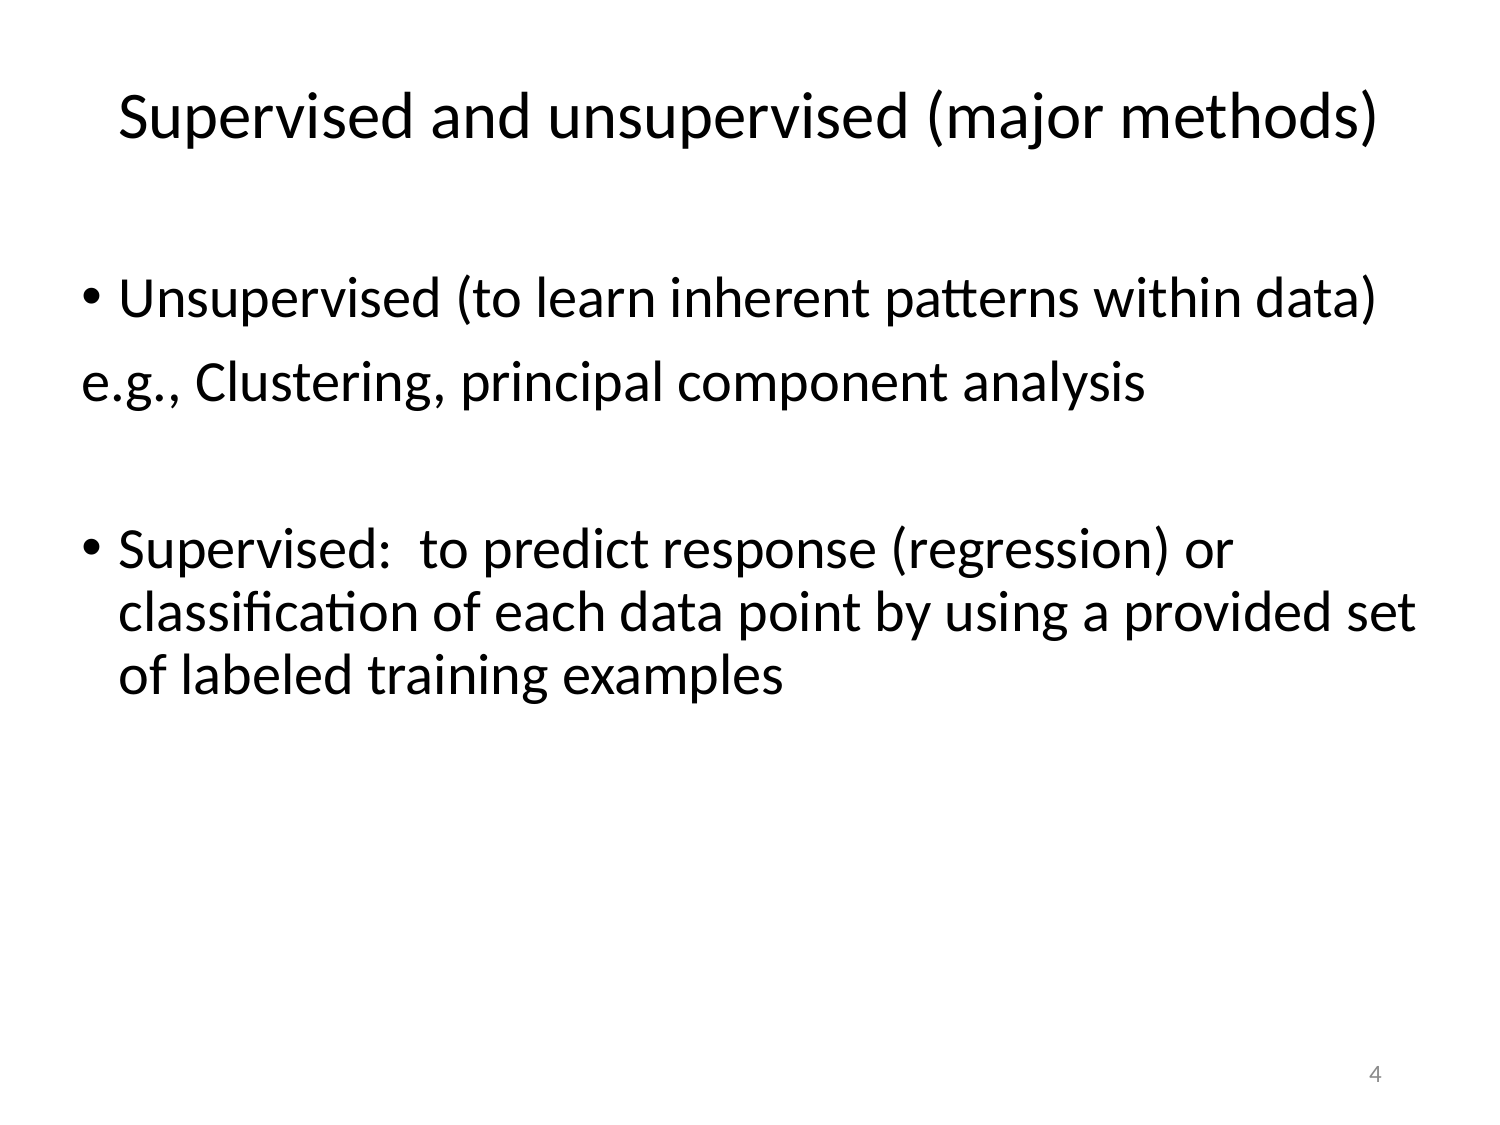

# Supervised and unsupervised (major methods)
Unsupervised (to learn inherent patterns within data)
e.g., Clustering, principal component analysis

Supervised:  to predict response (regression) or classification of each data point by using a provided set of labeled training examples

4